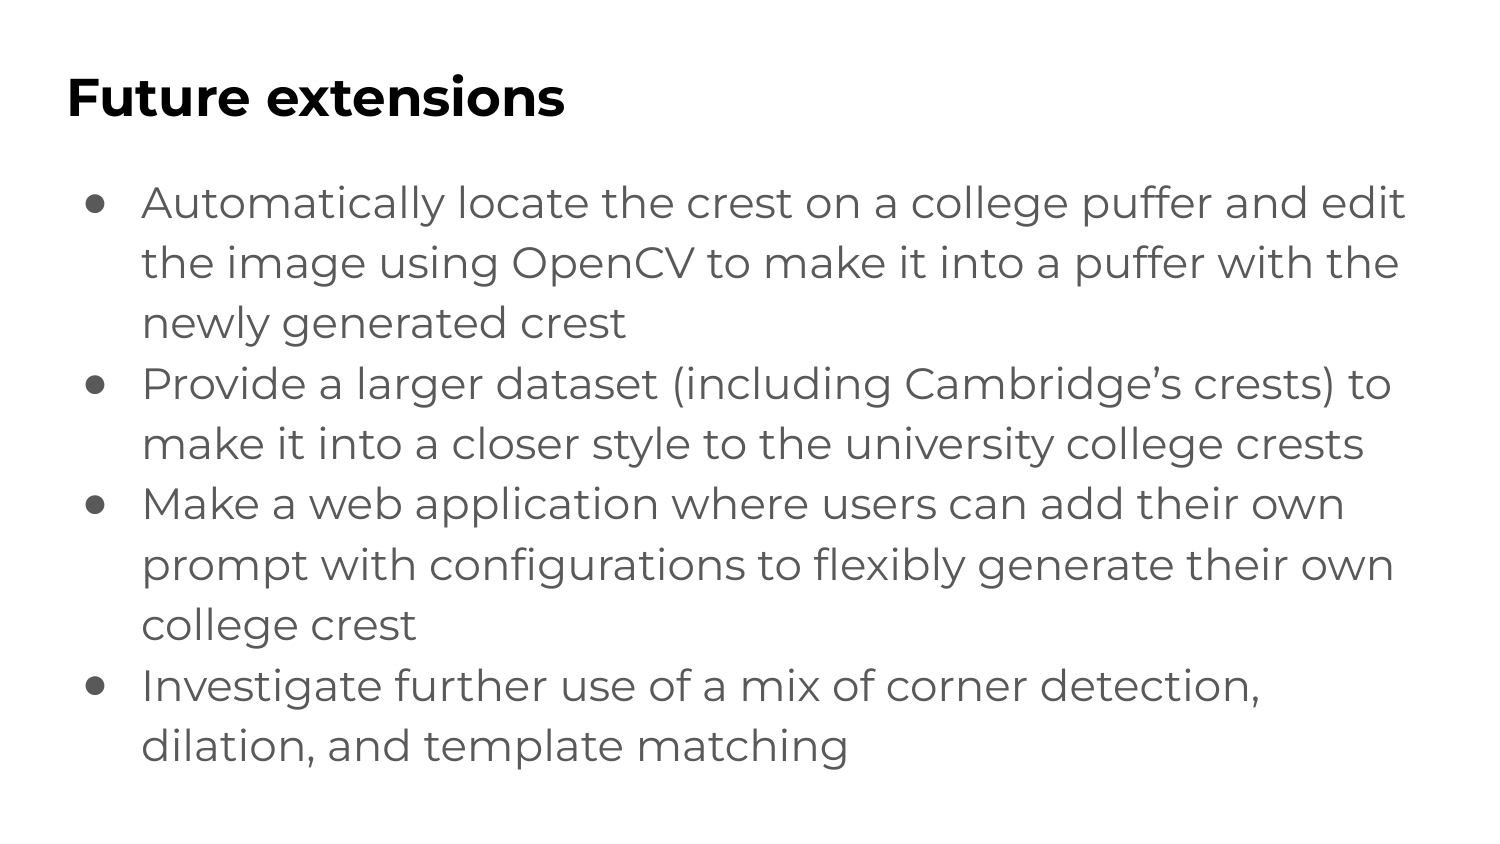

Future extensions
Automatically locate the crest on a college puffer and edit the image using OpenCV to make it into a puffer with the newly generated crest
Provide a larger dataset (including Cambridge’s crests) to make it into a closer style to the university college crests
Make a web application where users can add their own prompt with configurations to flexibly generate their own college crest
Investigate further use of a mix of corner detection, dilation, and template matching